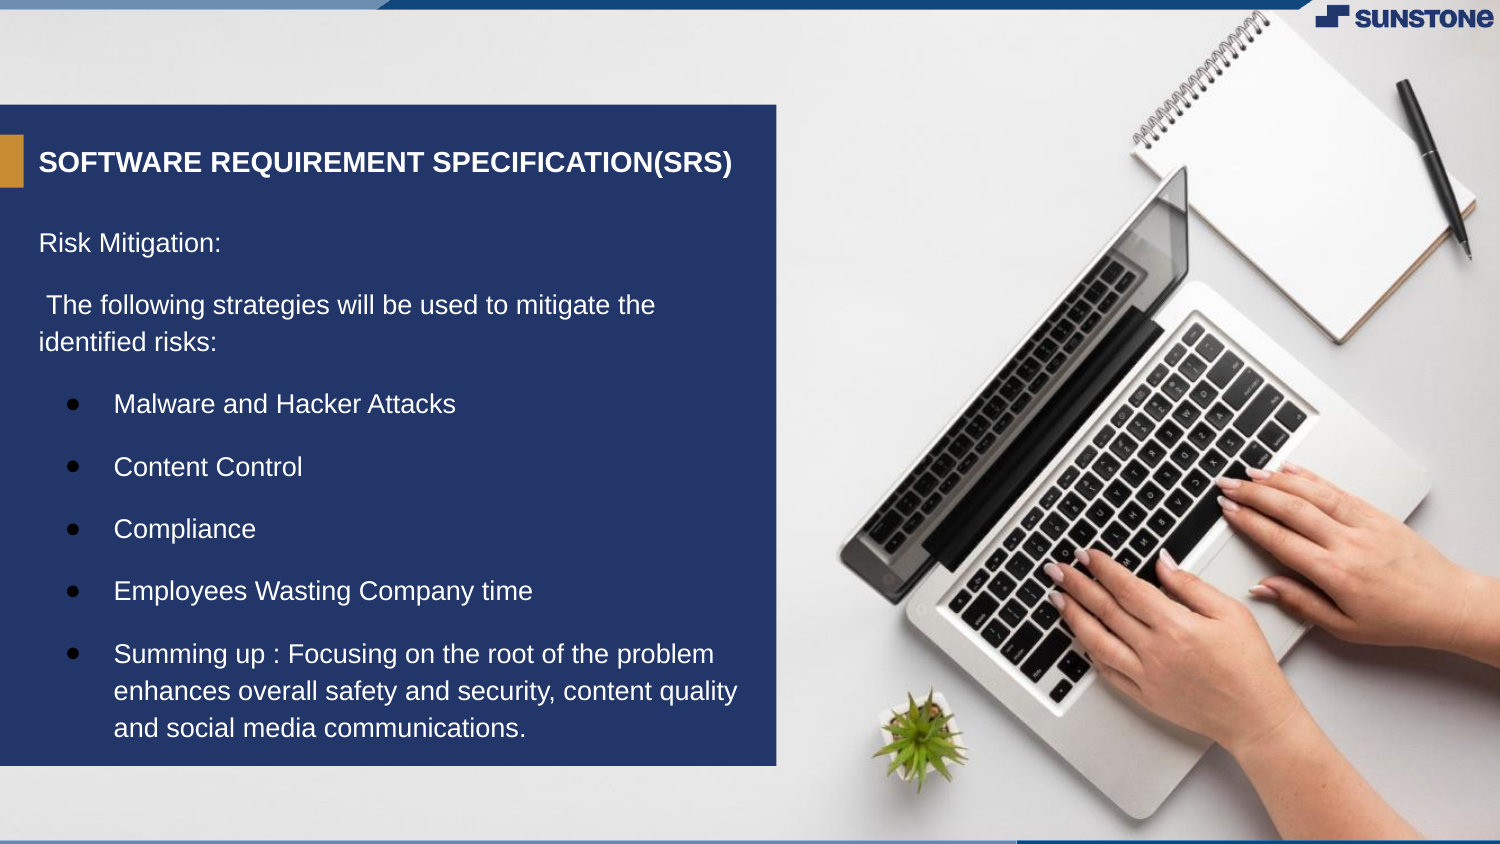

# SOFTWARE REQUIREMENT SPECIFICATION(SRS)
Risk Mitigation:
 The following strategies will be used to mitigate the identified risks:
Malware and Hacker Attacks
Content Control
Compliance
Employees Wasting Company time
Summing up : Focusing on the root of the problem enhances overall safety and security, content quality and social media communications.